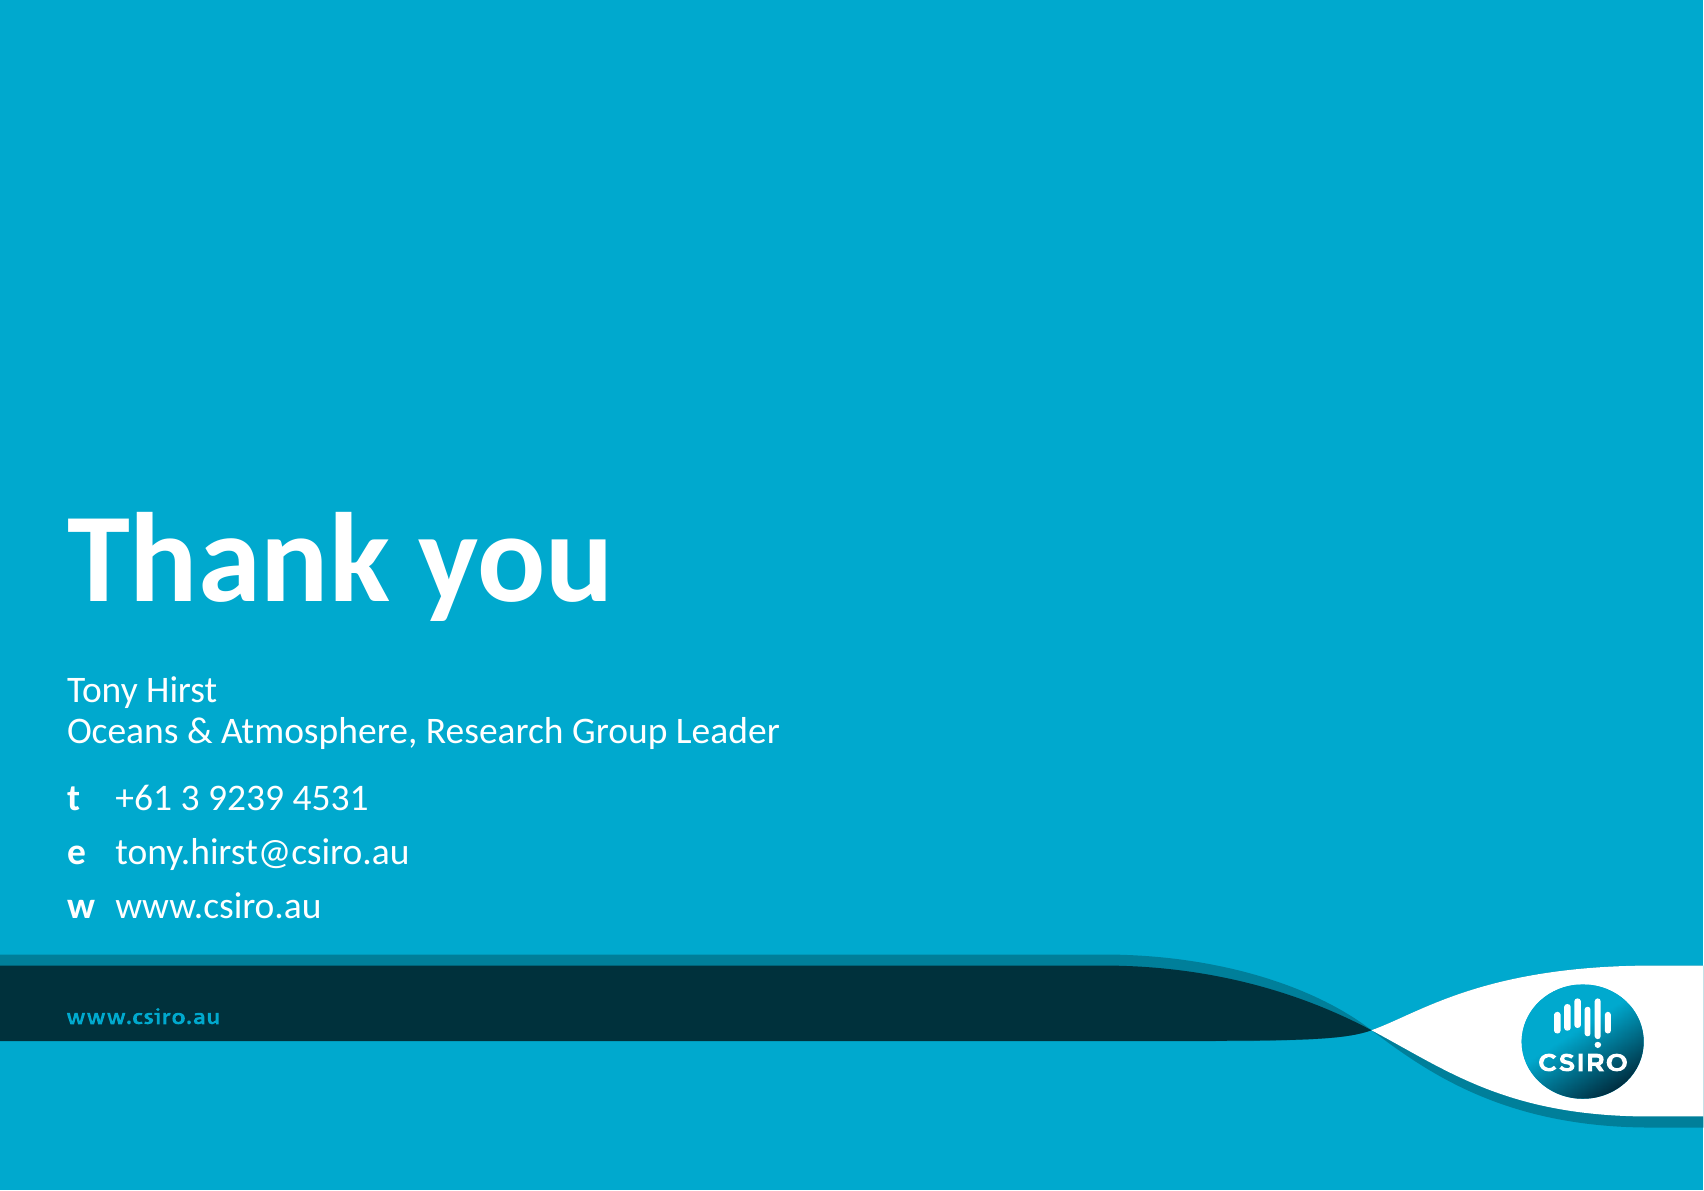

# Thank you
Tony Hirst
Oceans & Atmosphere, Research Group Leader
t	+61 3 9239 4531
e	tony.hirst@csiro.au
w	www.csiro.au